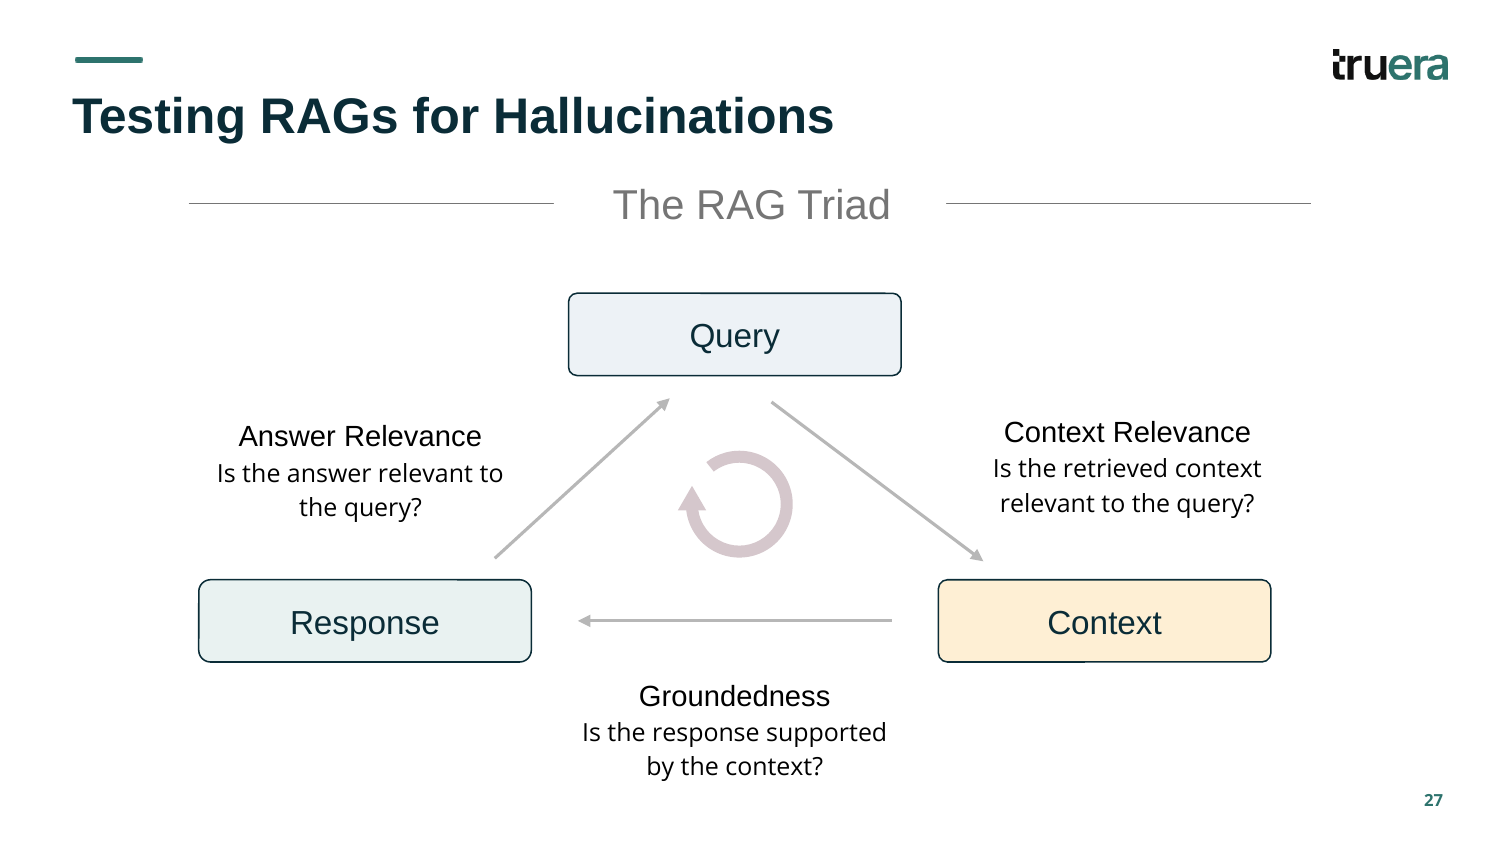

# Testing RAGs for Hallucinations
The RAG Triad
Query
Context Relevance
Is the retrieved context relevant to the query?
Answer Relevance
Is the answer relevant to the query?

Response
Context
Groundedness
Is the response supported by the context?
27